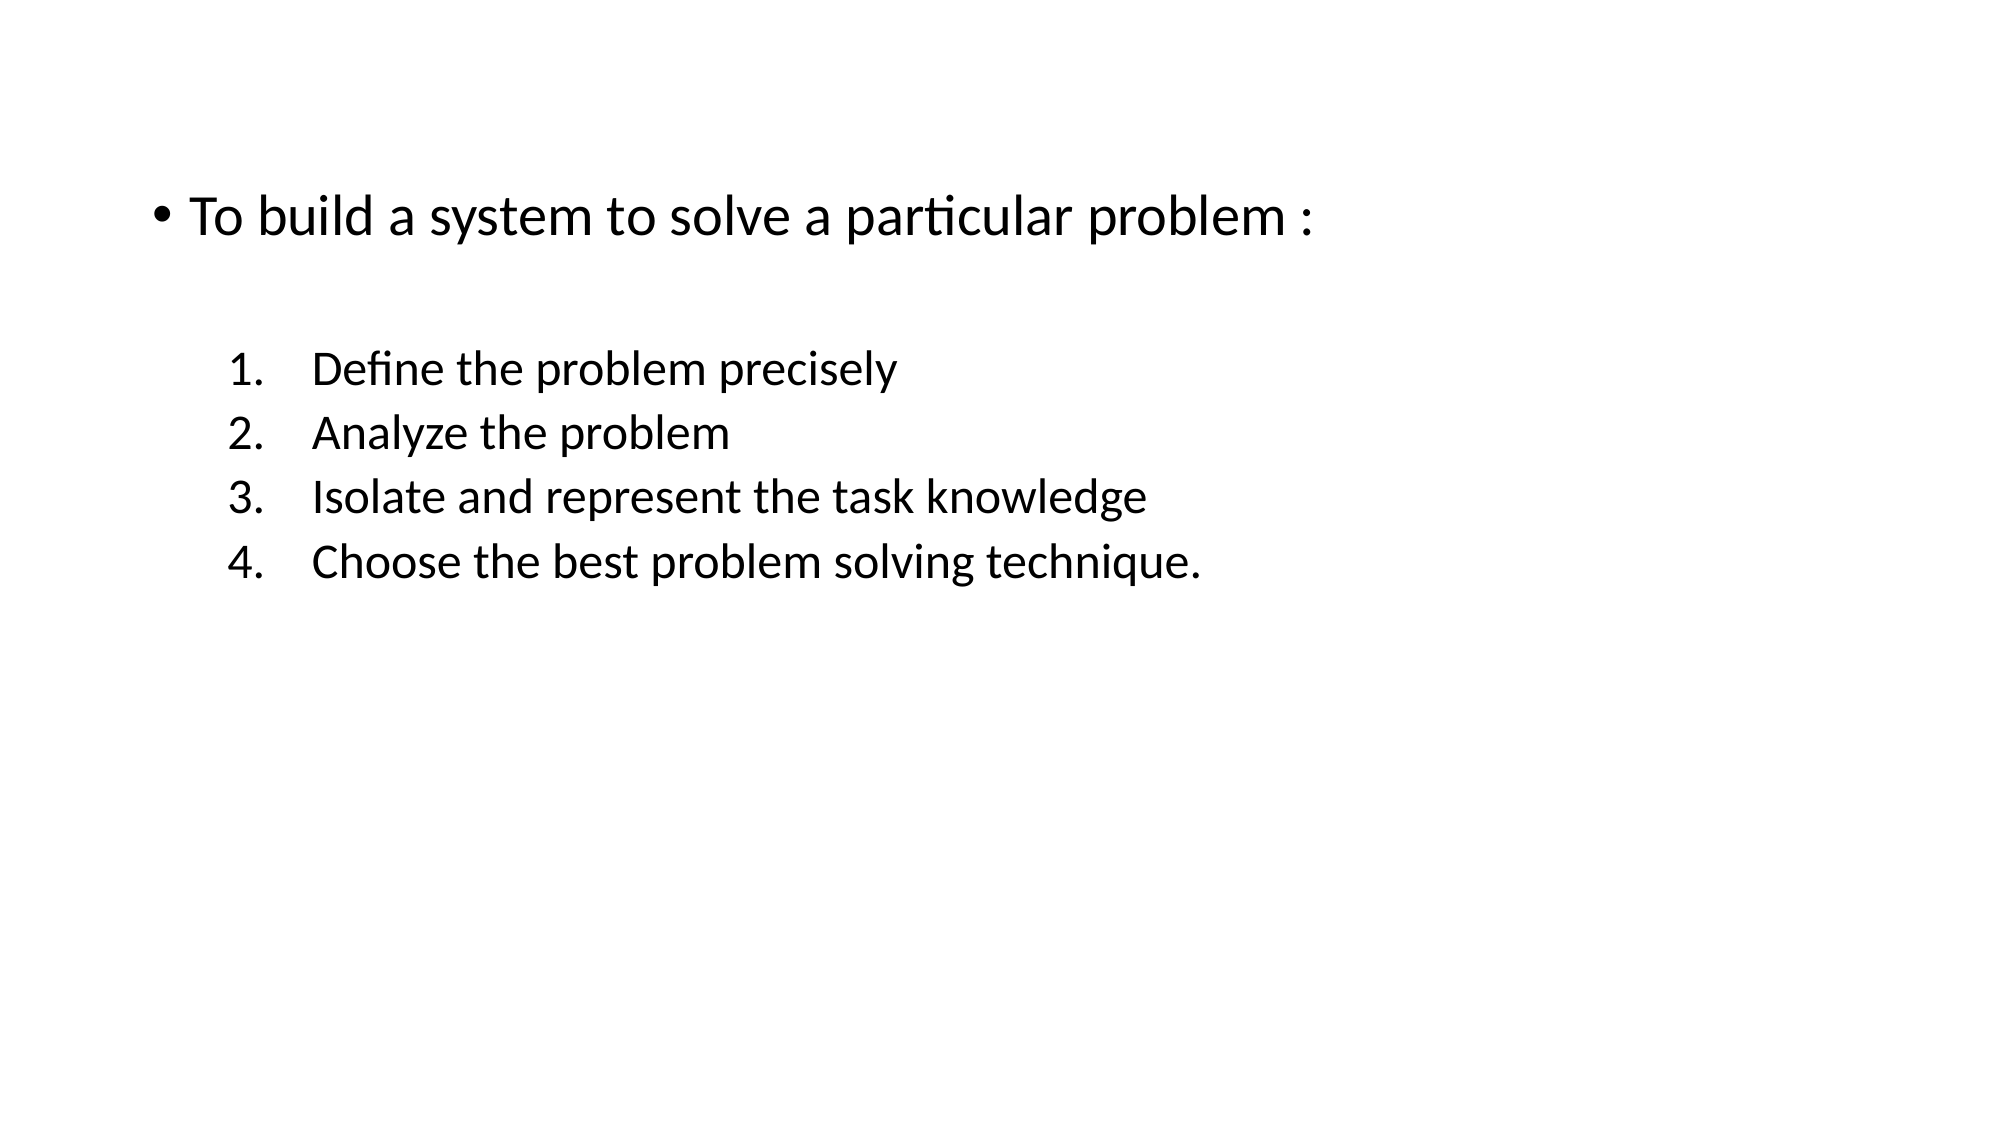

To build a system to solve a particular problem :

Define the problem precisely
Analyze the problem
Isolate and represent the task knowledge
Choose the best problem solving technique.